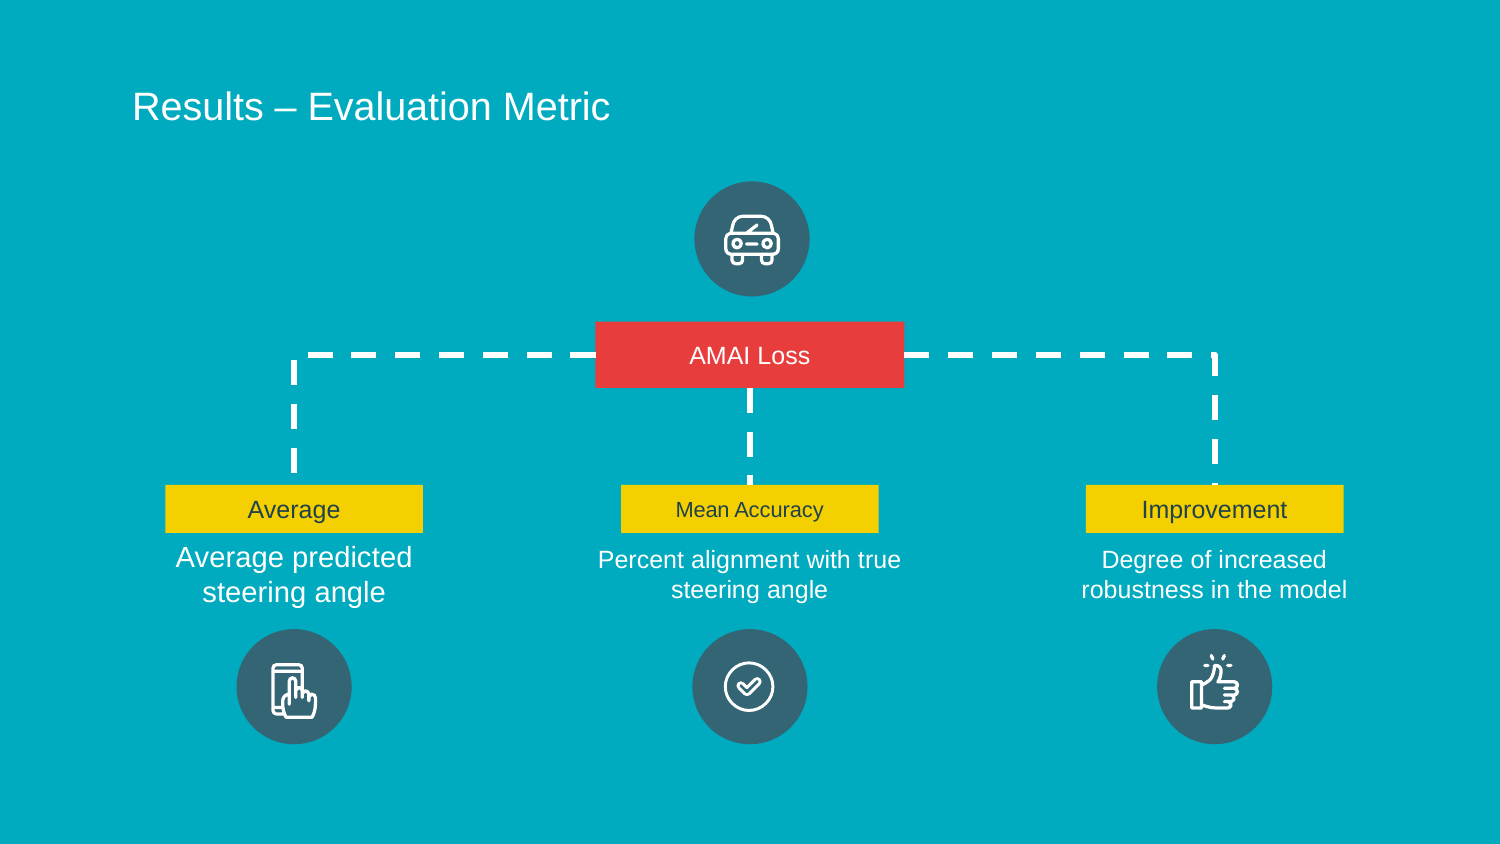

# Results – Evaluation Metric

AMAI Loss
Mean Accuracy
Percent alignment with true steering angle
Improvement
Degree of increased robustness in the model
Average
Average predicted steering angle